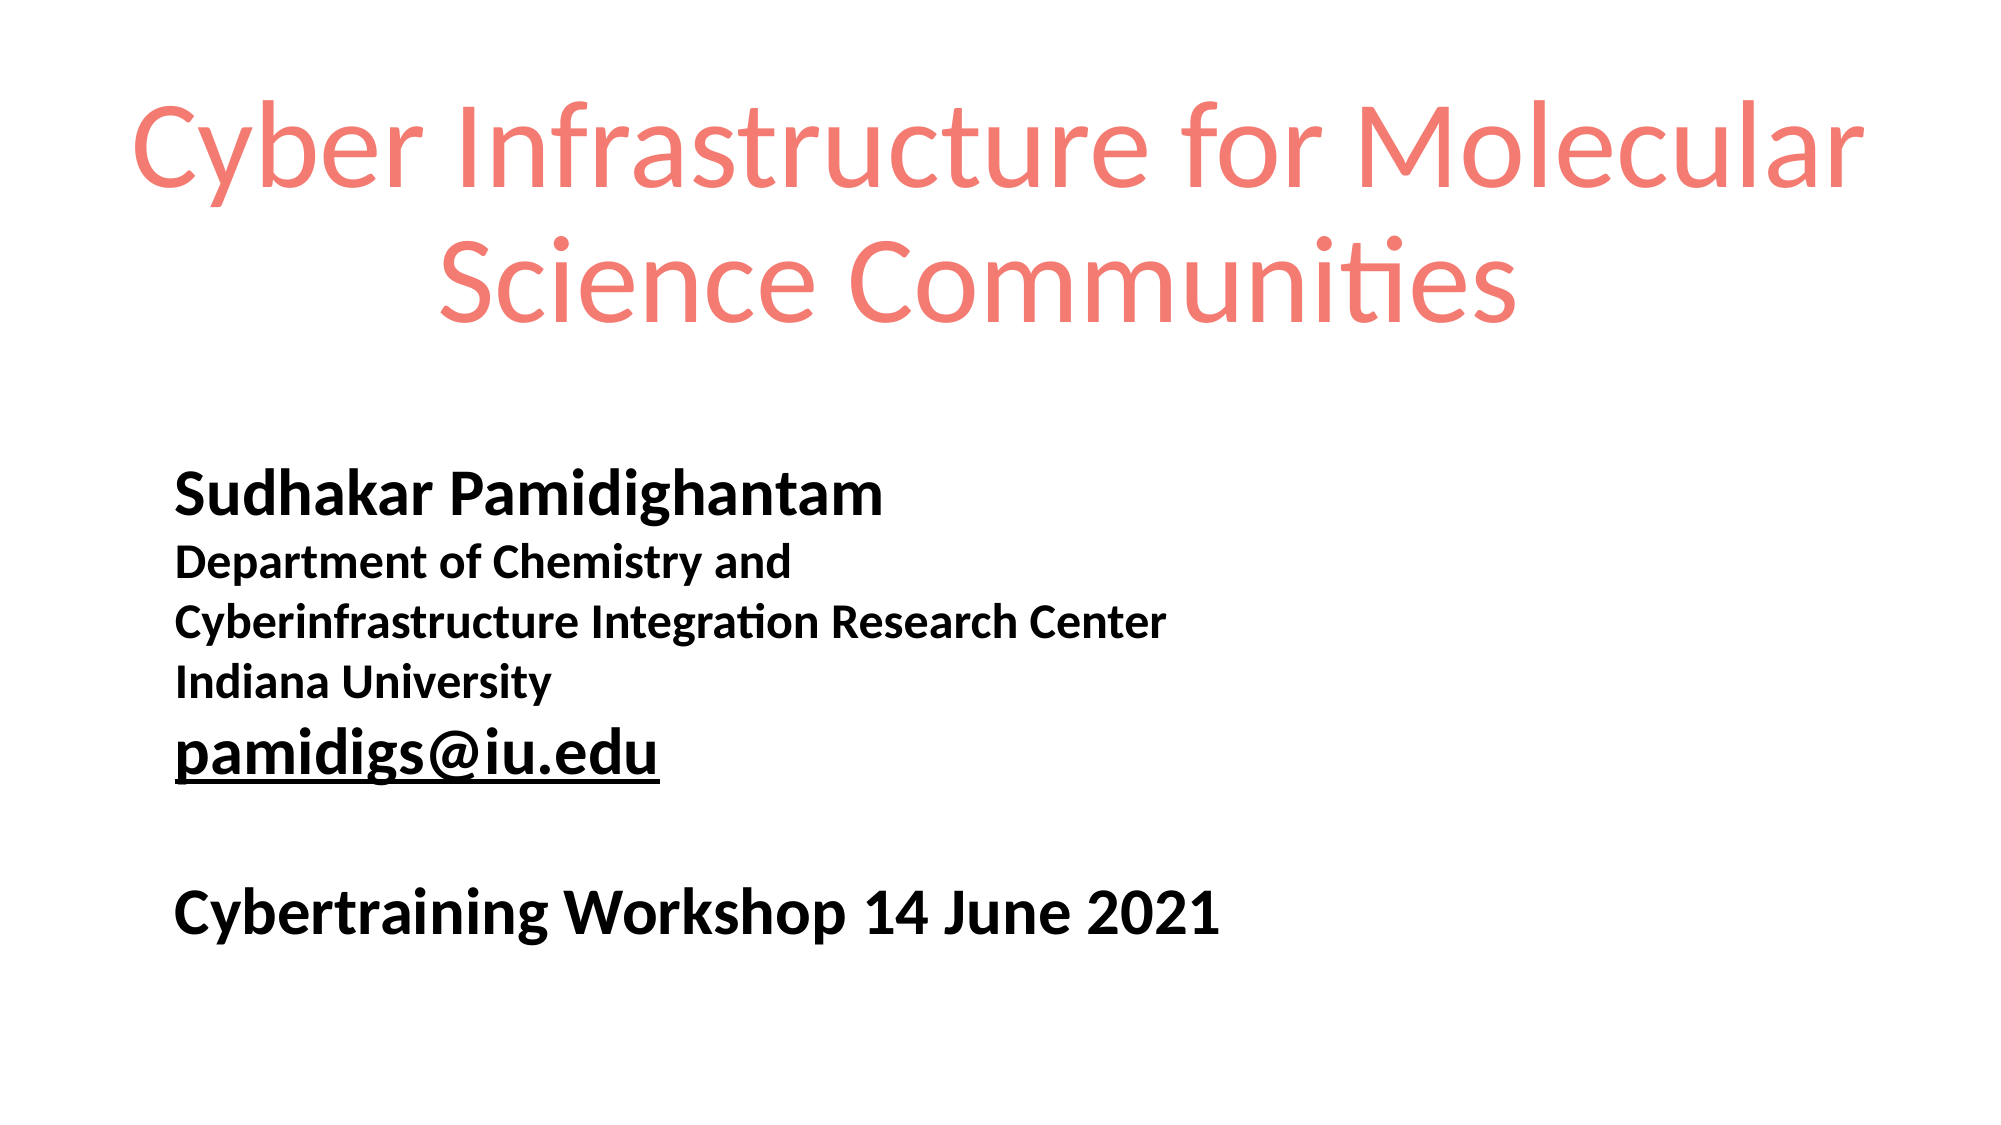

# Cyber Infrastructure for Molecular Science Communities
Sudhakar Pamidighantam
Department of Chemistry and
Cyberinfrastructure Integration Research Center
Indiana University
pamidigs@iu.edu

Cybertraining Workshop 14 June 2021